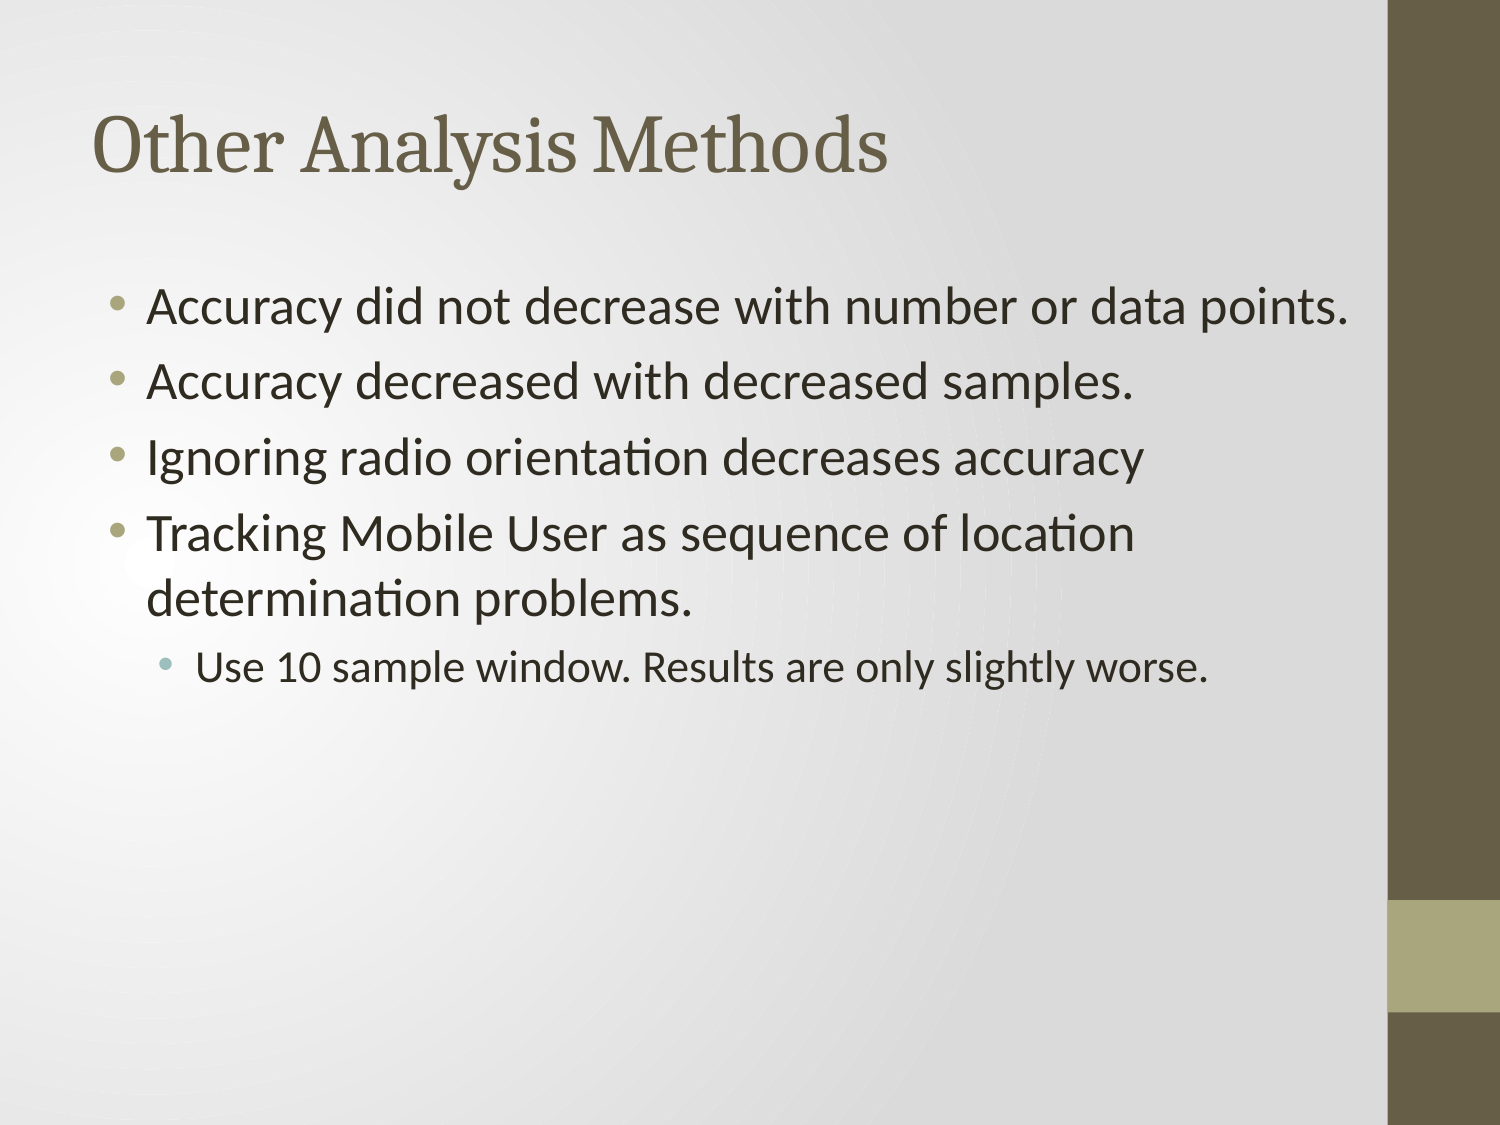

# Other Analysis Methods
Accuracy did not decrease with number or data points.
Accuracy decreased with decreased samples.
Ignoring radio orientation decreases accuracy
Tracking Mobile User as sequence of location determination problems.
Use 10 sample window. Results are only slightly worse.